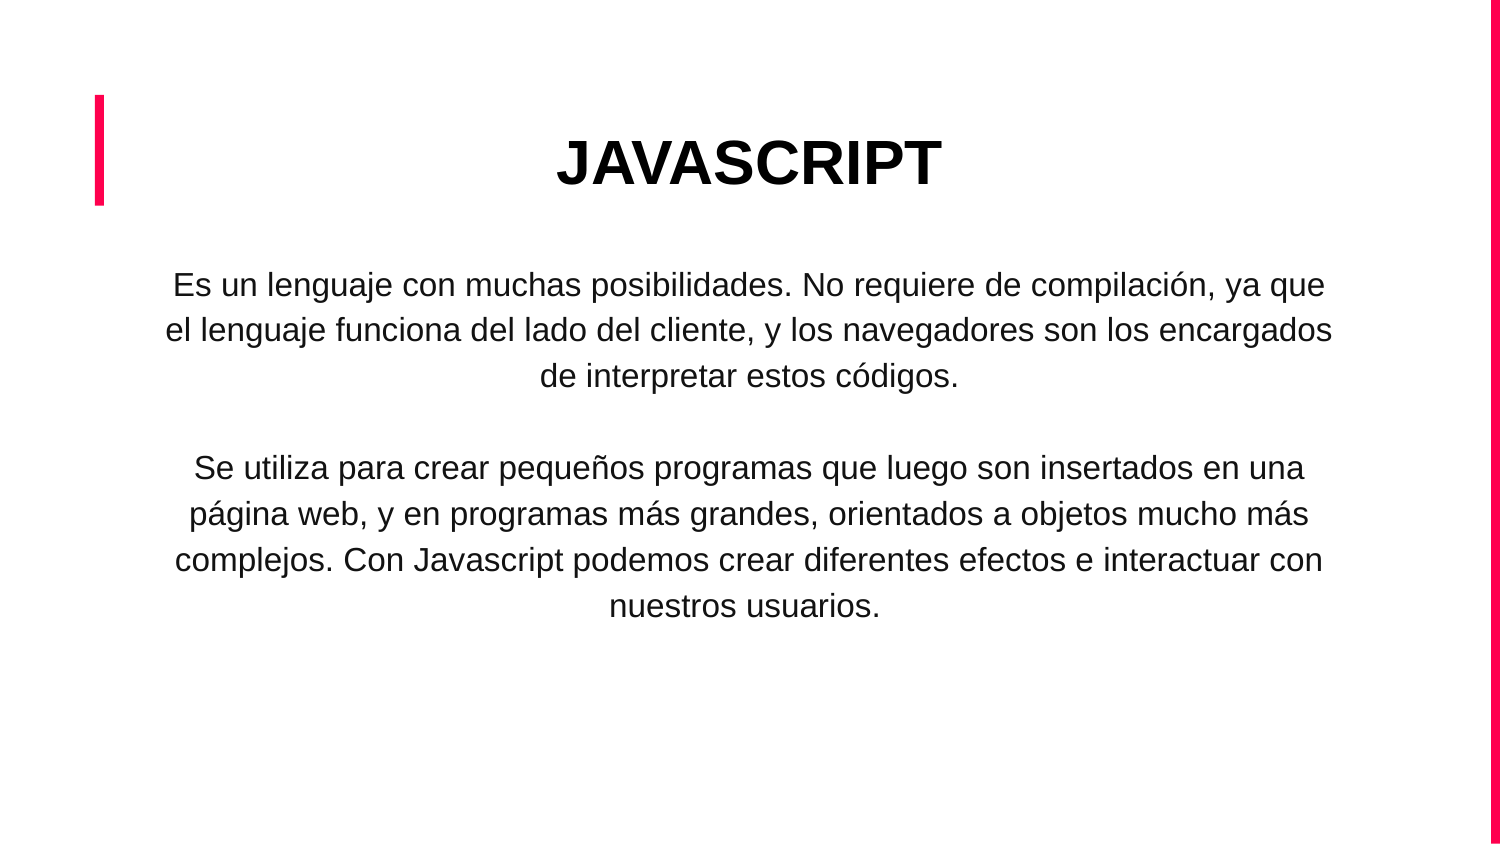

JAVASCRIPT

Es un lenguaje con muchas posibilidades. No requiere de compilación, ya que el lenguaje funciona del lado del cliente, y los navegadores son los encargados de interpretar estos códigos.

Se utiliza para crear pequeños programas que luego son insertados en una página web, y en programas más grandes, orientados a objetos mucho más complejos. Con Javascript podemos crear diferentes efectos e interactuar con nuestros usuarios.